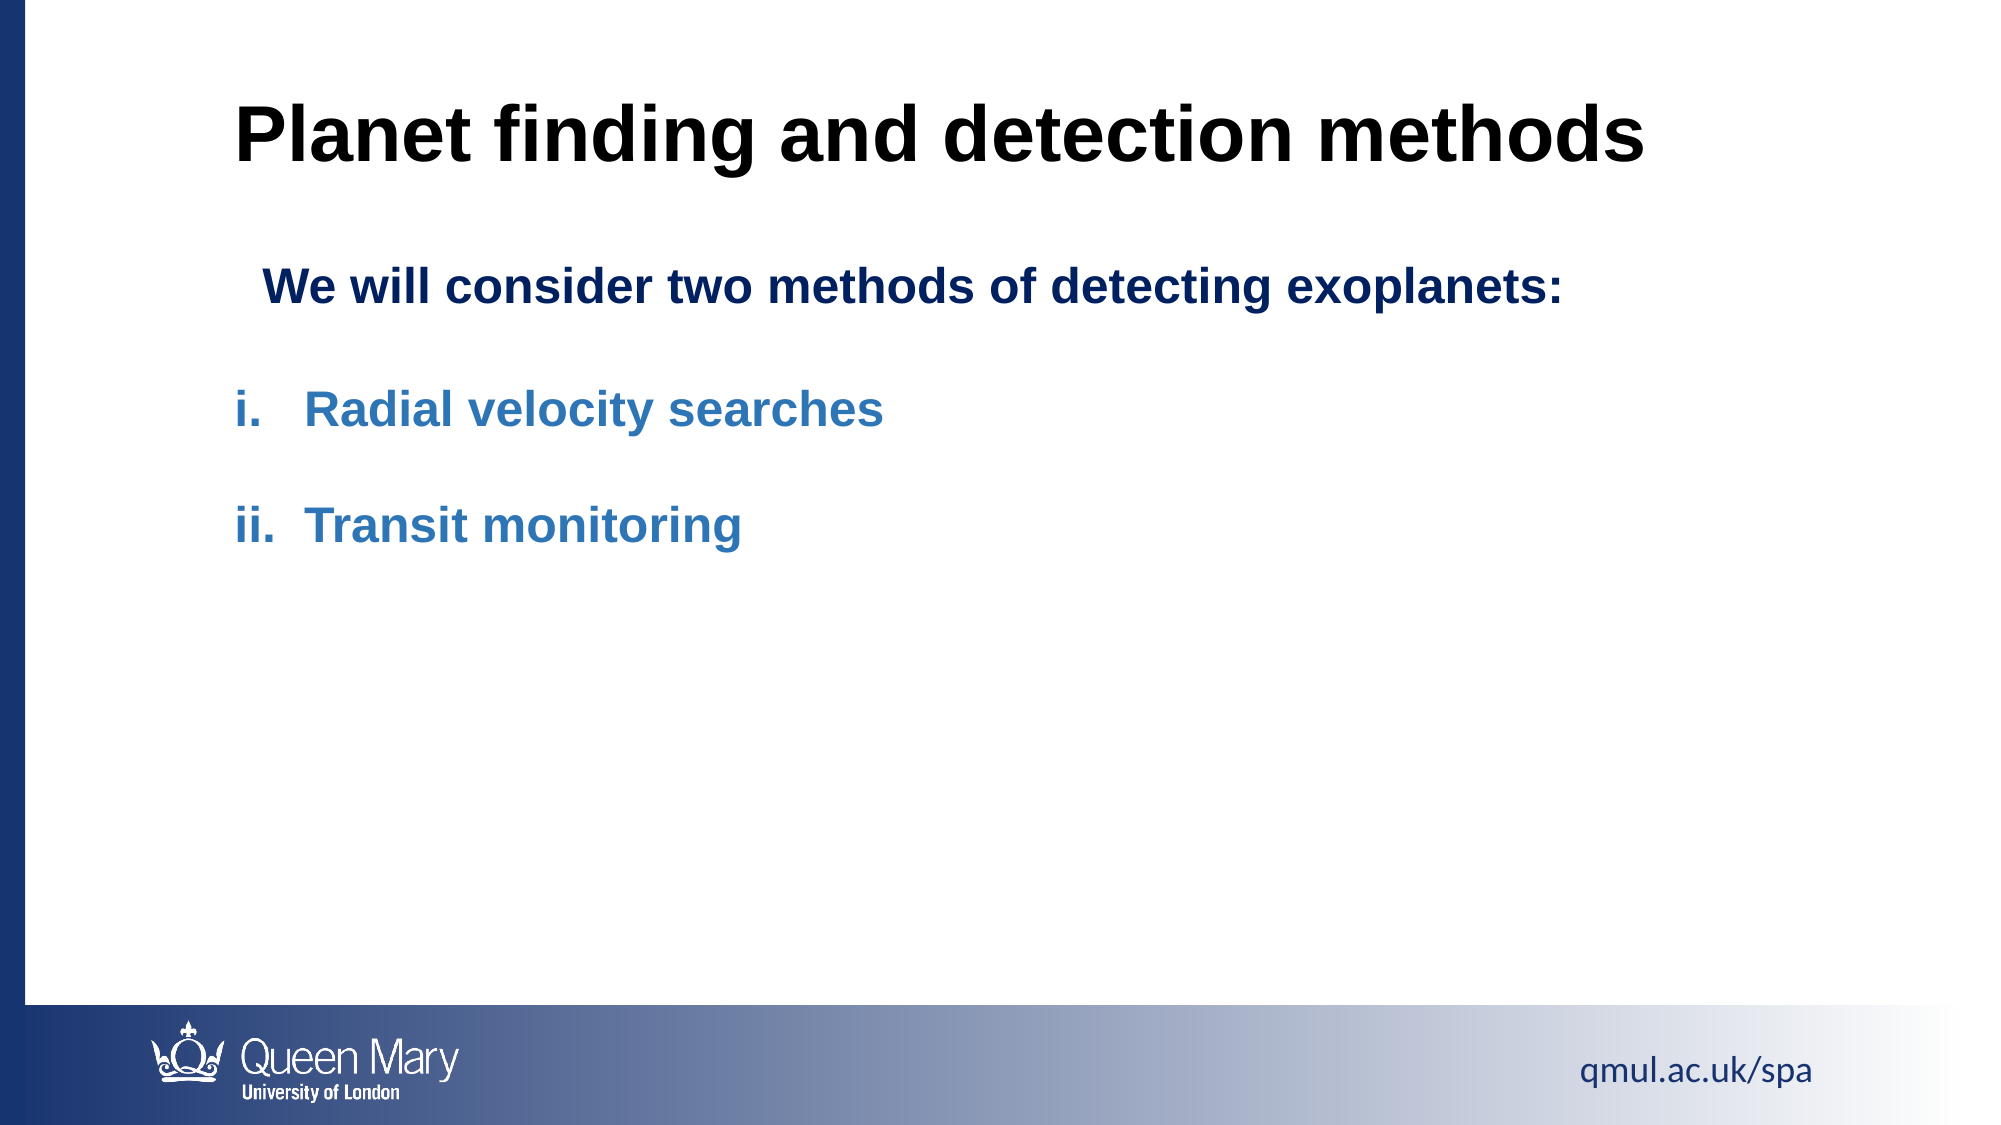

Planet finding and detection methods
  We will consider two methods of detecting exoplanets:
i.   Radial velocity searches
ii.  Transit monitoring

Student accommodation
Our famous Octagon room